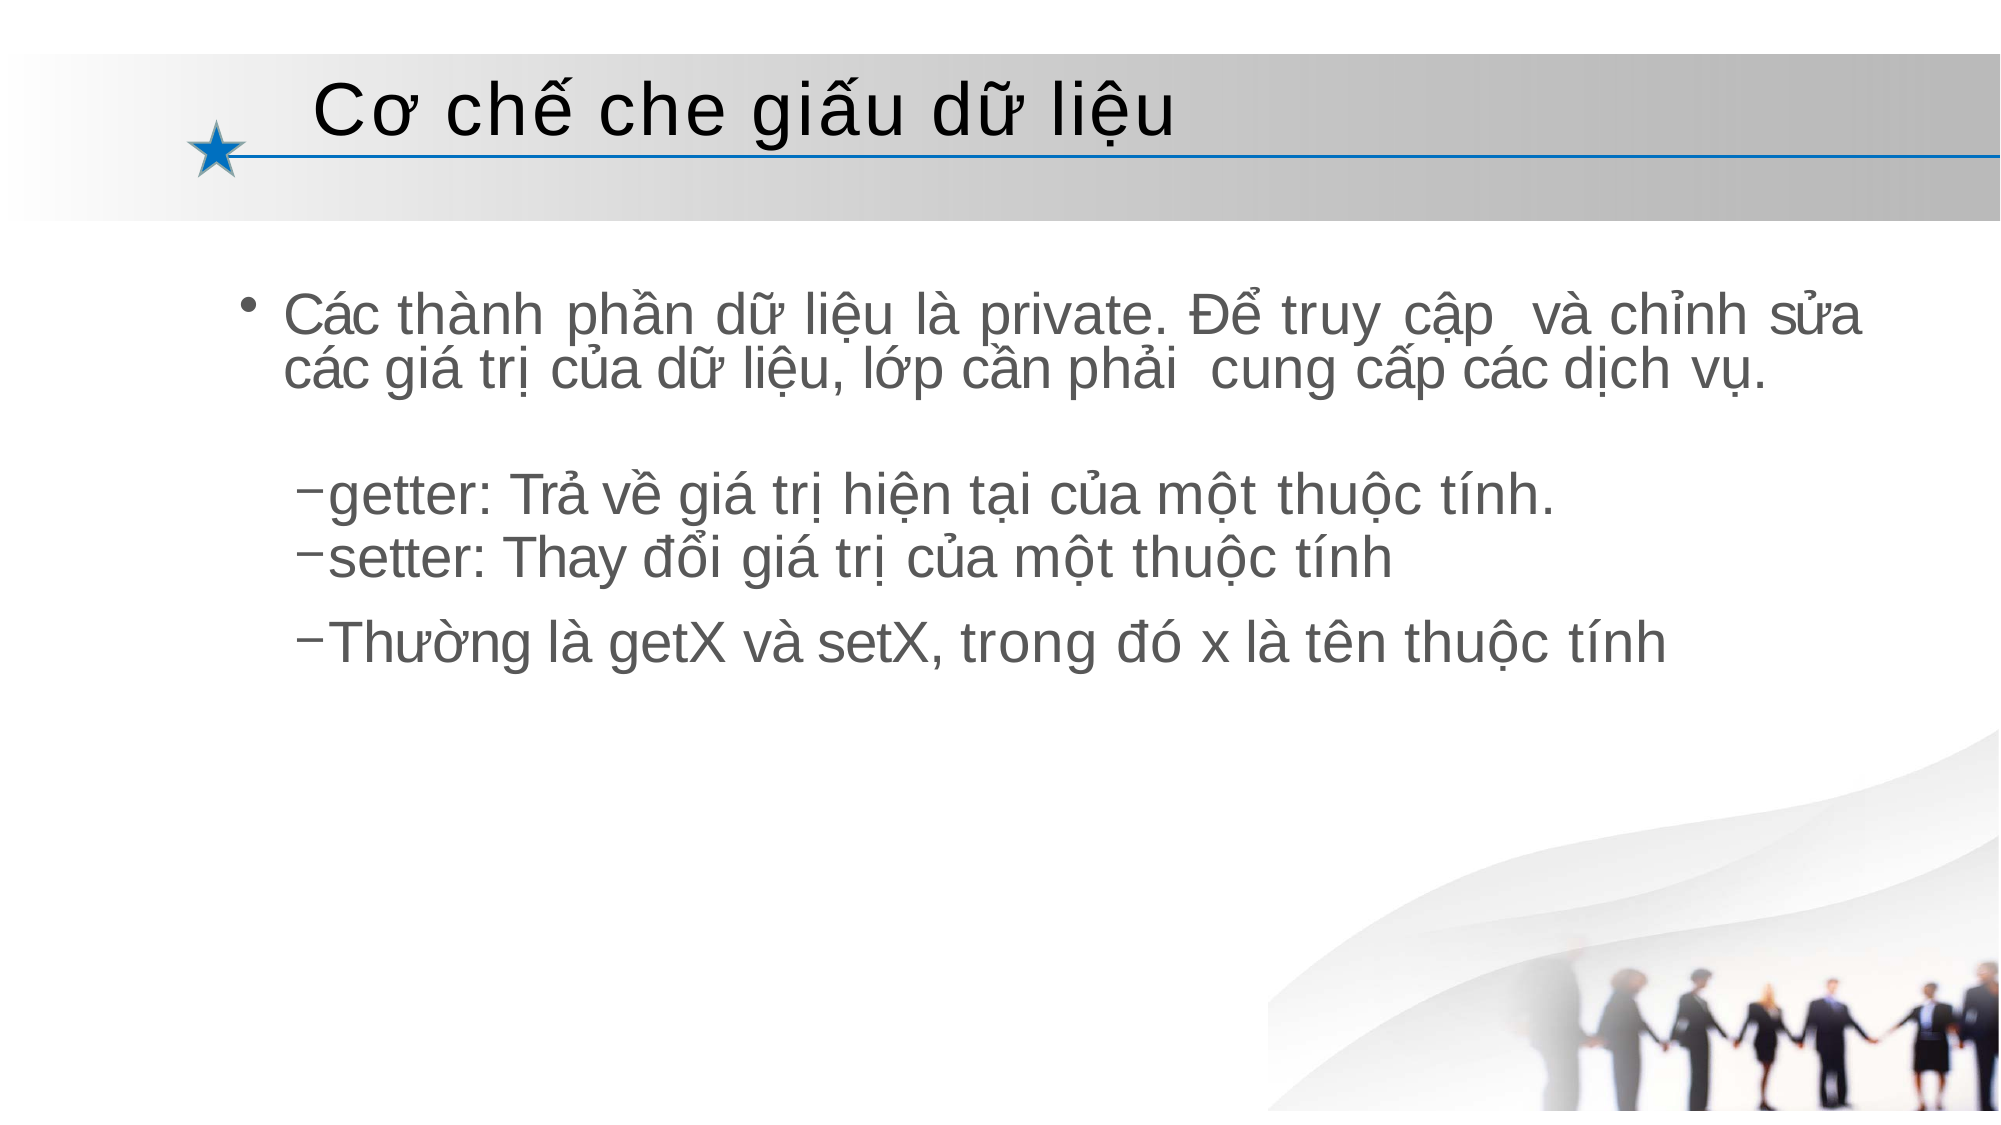

# Cơ chế che giấu dữ liệu
Các thành phần dữ liệu là private. Để truy cập  và chỉnh sửa các giá trị của dữ liệu, lớp cần phải  cung cấp các dịch vụ.

getter: Trả về giá trị hiện tại của một thuộc tính.
setter: Thay đổi giá trị của một thuộc tính
Thường là getX và setX, trong đó x là tên thuộc tính
53